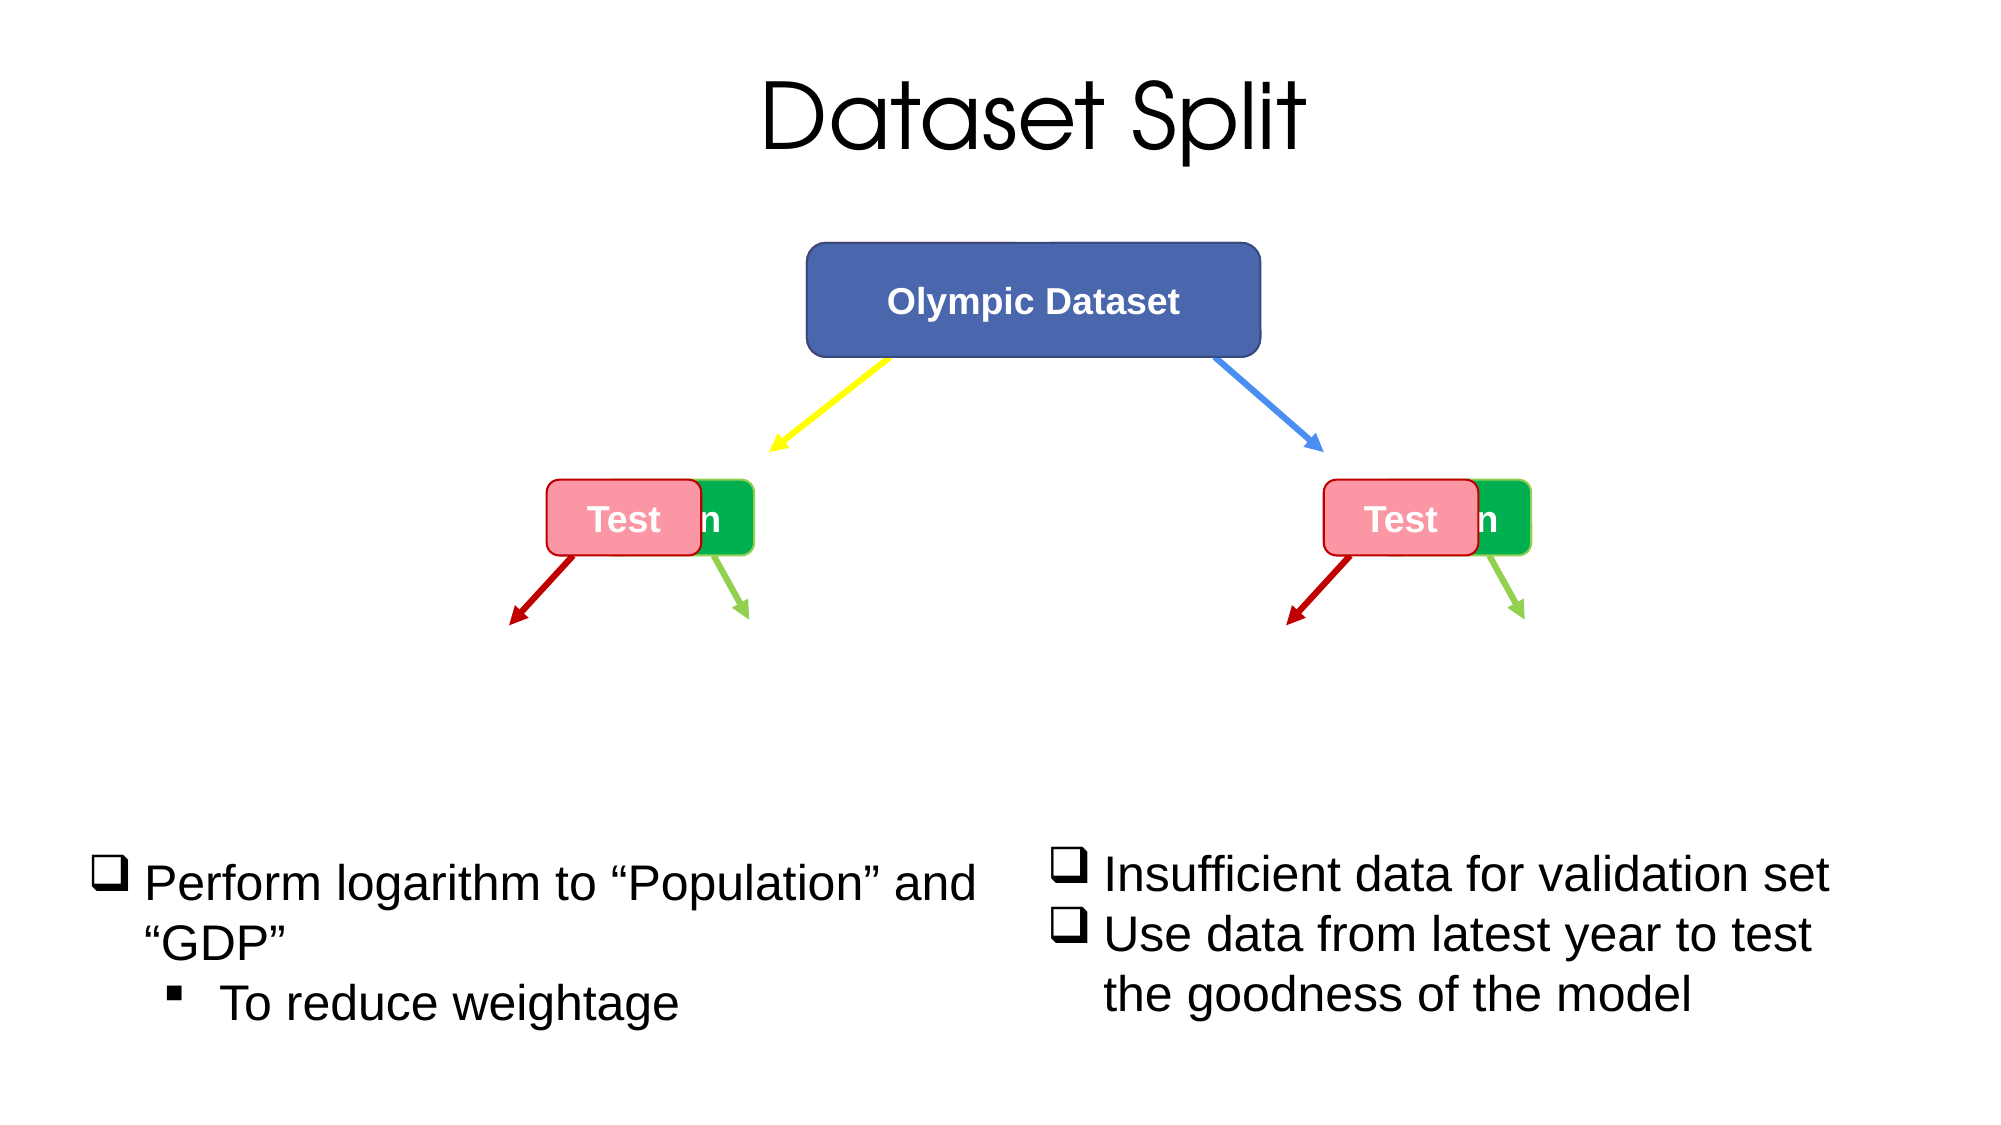

# Dataset Split
Olympic Dataset
Winter Dataset
Summer Dataset
Test
Test
Train
Train
Insufficient data for validation set
Use data from latest year to test the goodness of the model
Perform logarithm to “Population” and   “GDP”
To reduce weightage